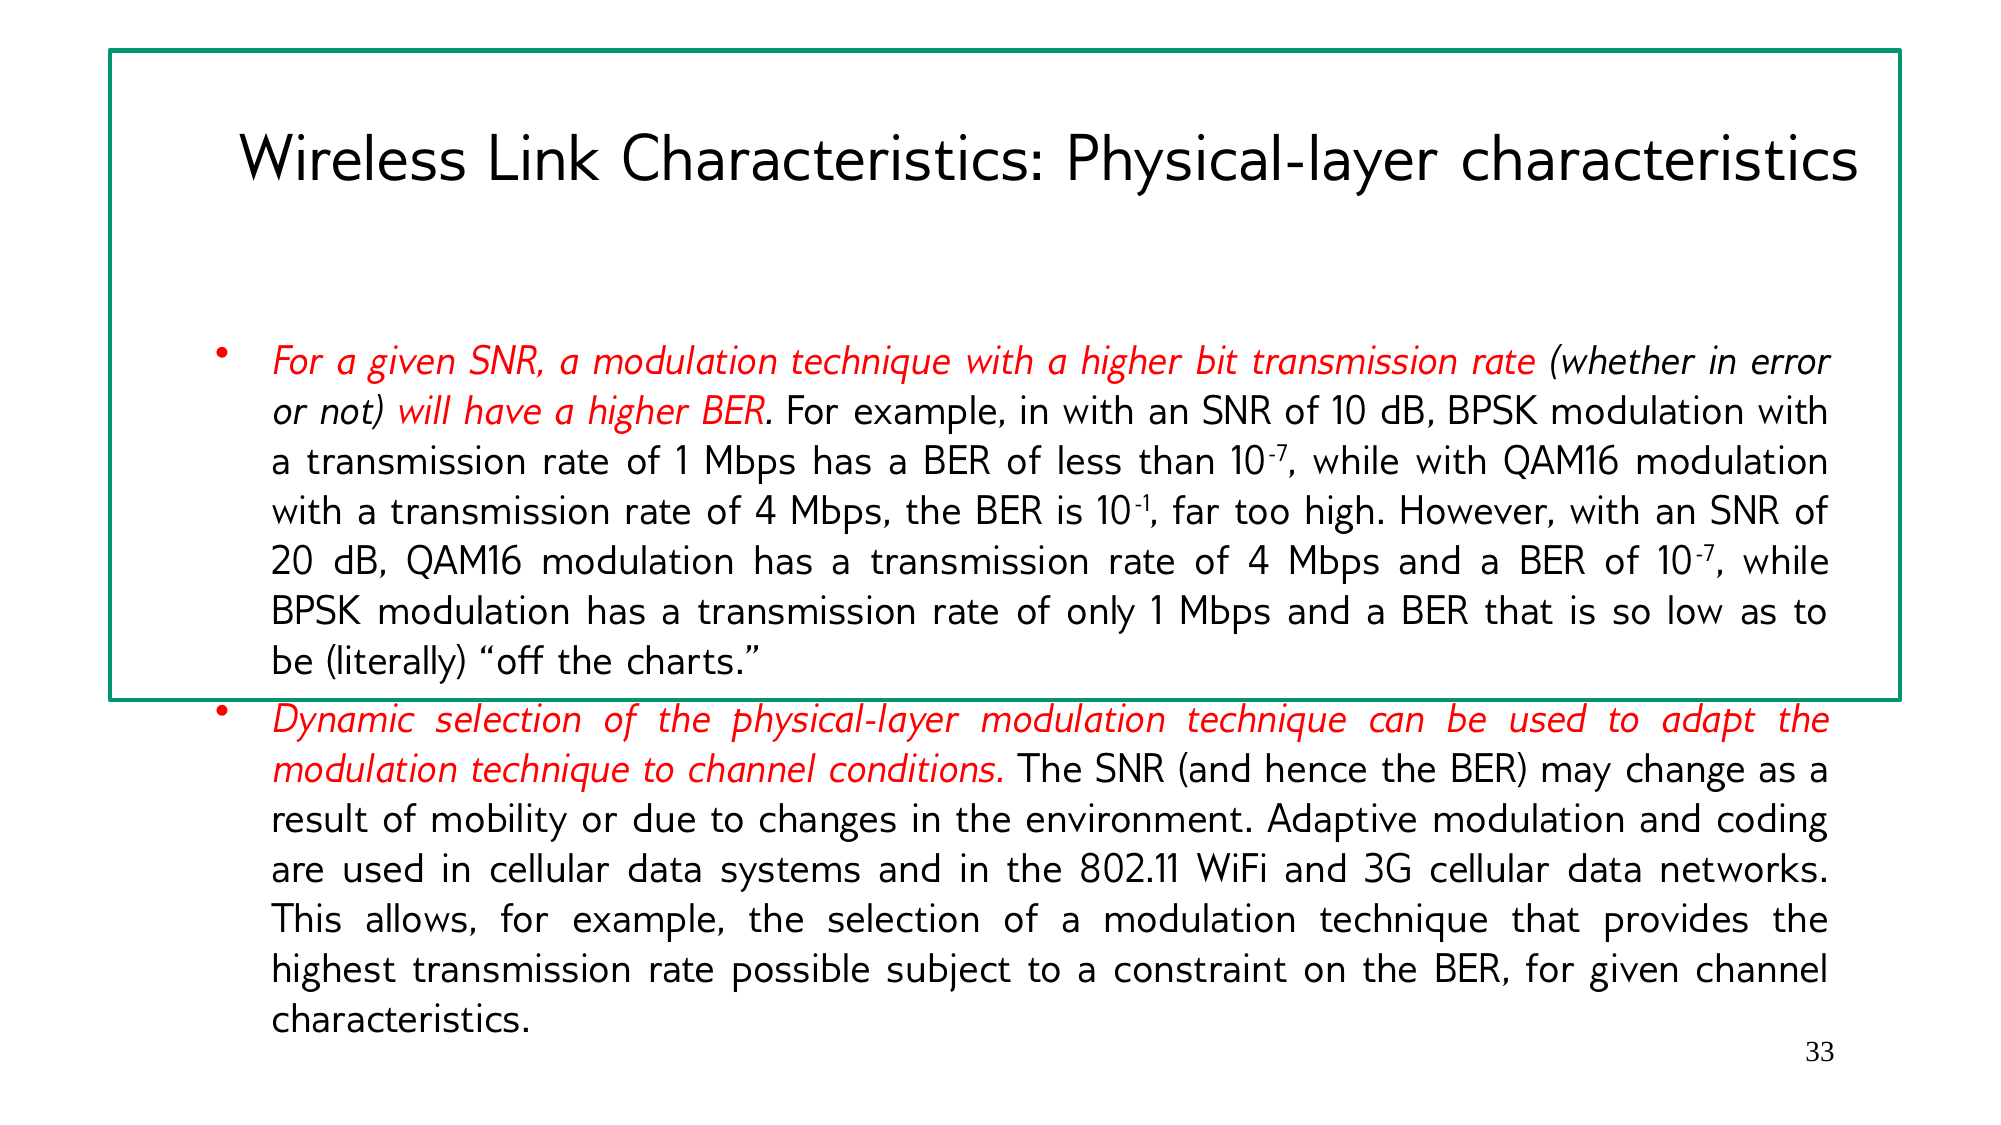

# Wireless Link Characteristics: Physical-layer characteristics
For a given SNR, a modulation technique with a higher bit transmission rate (whether in error or not) will have a higher BER. For example, in with an SNR of 10 dB, BPSK modulation with a transmission rate of 1 Mbps has a BER of less than 10-7, while with QAM16 modulation with a transmission rate of 4 Mbps, the BER is 10-1, far too high. However, with an SNR of 20 dB, QAM16 modulation has a transmission rate of 4 Mbps and a BER of 10-7, while BPSK modulation has a transmission rate of only 1 Mbps and a BER that is so low as to be (literally) “off the charts.”
Dynamic selection of the physical-layer modulation technique can be used to adapt the modulation technique to channel conditions. The SNR (and hence the BER) may change as a result of mobility or due to changes in the environment. Adaptive modulation and coding are used in cellular data systems and in the 802.11 WiFi and 3G cellular data networks. This allows, for example, the selection of a modulation technique that provides the highest transmission rate possible subject to a constraint on the BER, for given channel characteristics.

33